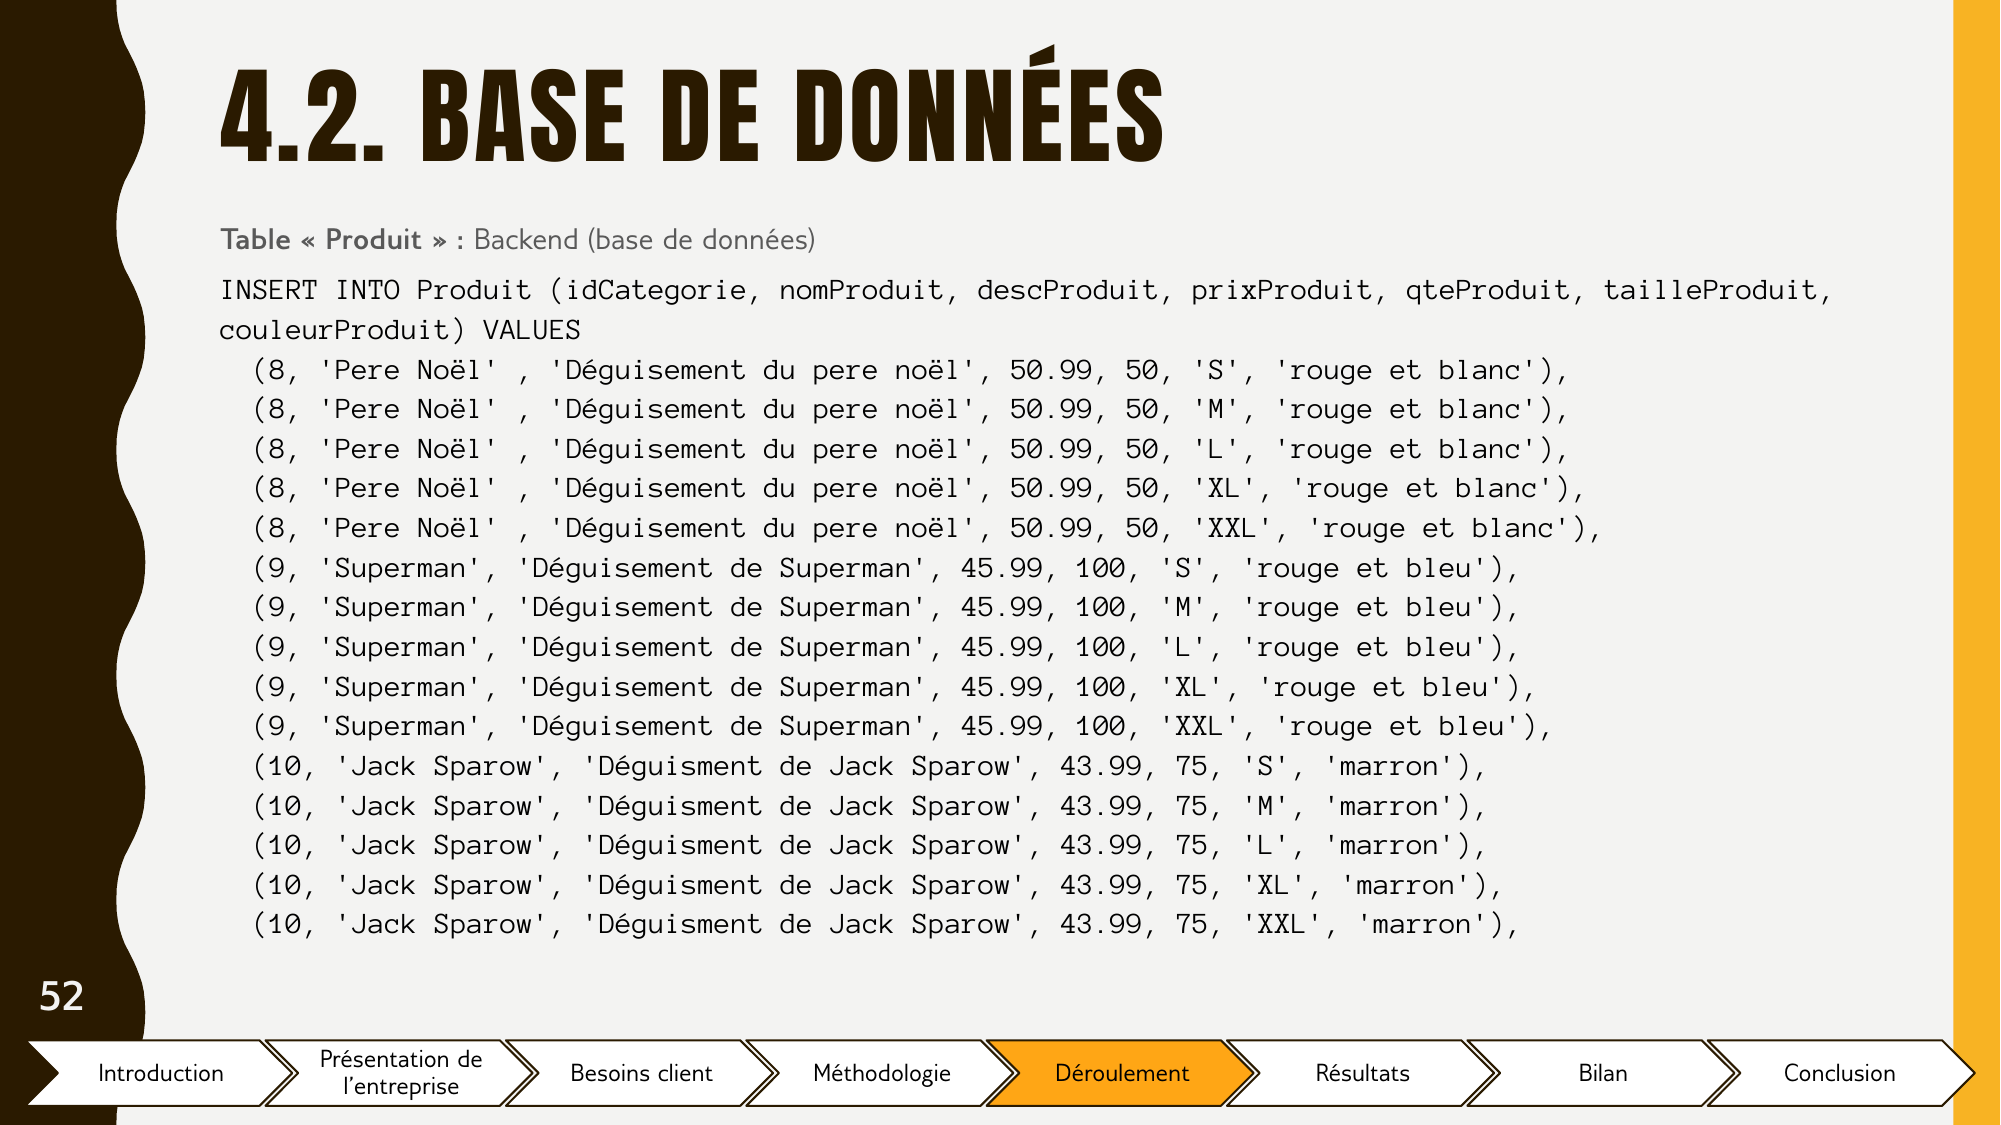

# 4.2. Base de données
Table « Produit » : Backend (base de données)
INSERT INTO Produit (idCategorie, nomProduit, descProduit, prixProduit, qteProduit, tailleProduit, couleurProduit) VALUES
  (8, 'Pere Noël' , 'Déguisement du pere noël', 50.99, 50, 'S', 'rouge et blanc'),
  (8, 'Pere Noël' , 'Déguisement du pere noël', 50.99, 50, 'M', 'rouge et blanc'),
  (8, 'Pere Noël' , 'Déguisement du pere noël', 50.99, 50, 'L', 'rouge et blanc'),
  (8, 'Pere Noël' , 'Déguisement du pere noël', 50.99, 50, 'XL', 'rouge et blanc'),
  (8, 'Pere Noël' , 'Déguisement du pere noël', 50.99, 50, 'XXL', 'rouge et blanc'),
  (9, 'Superman', 'Déguisement de Superman', 45.99, 100, 'S', 'rouge et bleu'),
  (9, 'Superman', 'Déguisement de Superman', 45.99, 100, 'M', 'rouge et bleu'),
  (9, 'Superman', 'Déguisement de Superman', 45.99, 100, 'L', 'rouge et bleu'),
  (9, 'Superman', 'Déguisement de Superman', 45.99, 100, 'XL', 'rouge et bleu'),
  (9, 'Superman', 'Déguisement de Superman', 45.99, 100, 'XXL', 'rouge et bleu'),
  (10, 'Jack Sparow', 'Déguisment de Jack Sparow', 43.99, 75, 'S', 'marron'),
  (10, 'Jack Sparow', 'Déguisment de Jack Sparow', 43.99, 75, 'M', 'marron'),
  (10, 'Jack Sparow', 'Déguisment de Jack Sparow', 43.99, 75, 'L', 'marron'),
  (10, 'Jack Sparow', 'Déguisment de Jack Sparow', 43.99, 75, 'XL', 'marron'),
  (10, 'Jack Sparow', 'Déguisment de Jack Sparow', 43.99, 75, 'XXL', 'marron'),
52
Introduction
Présentation de l’entreprise
Besoins client
Méthodologie
Déroulement
Résultats
Bilan
Conclusion